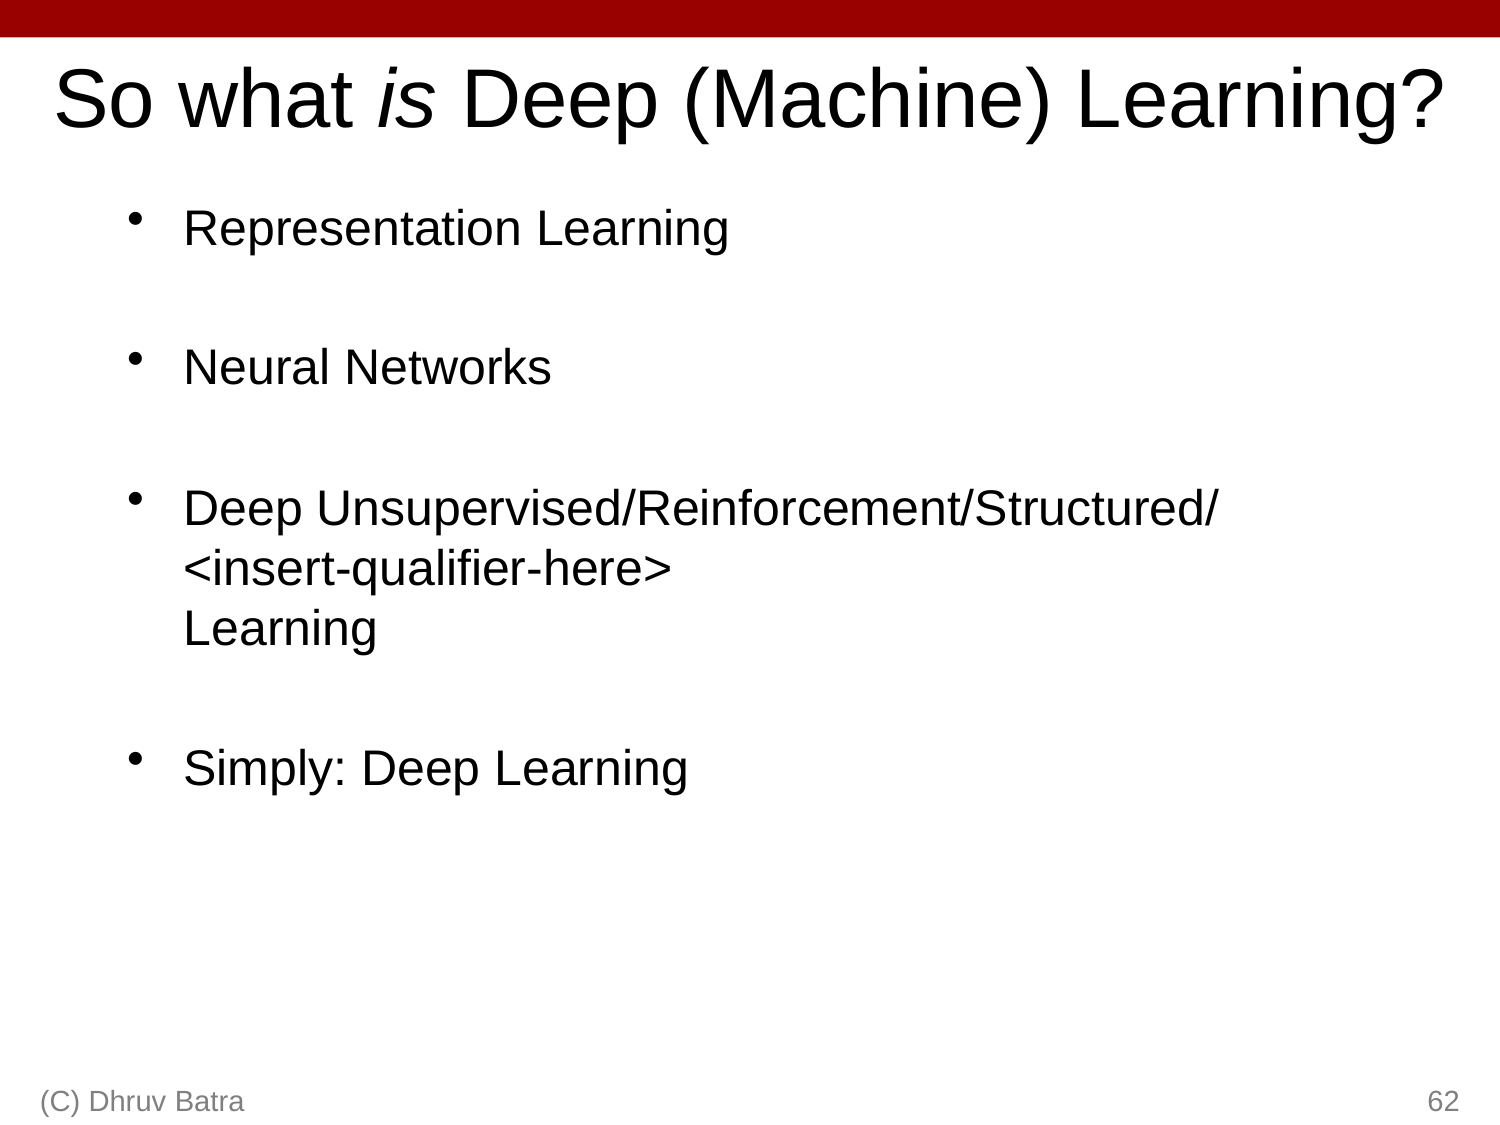

# So what is Deep (Machine) Learning?
Representation Learning

Neural Networks

Deep Unsupervised/Reinforcement/Structured/
<insert-qualifier-here>
Learning

Simply: Deep Learning
(C) Dhruv Batra
62